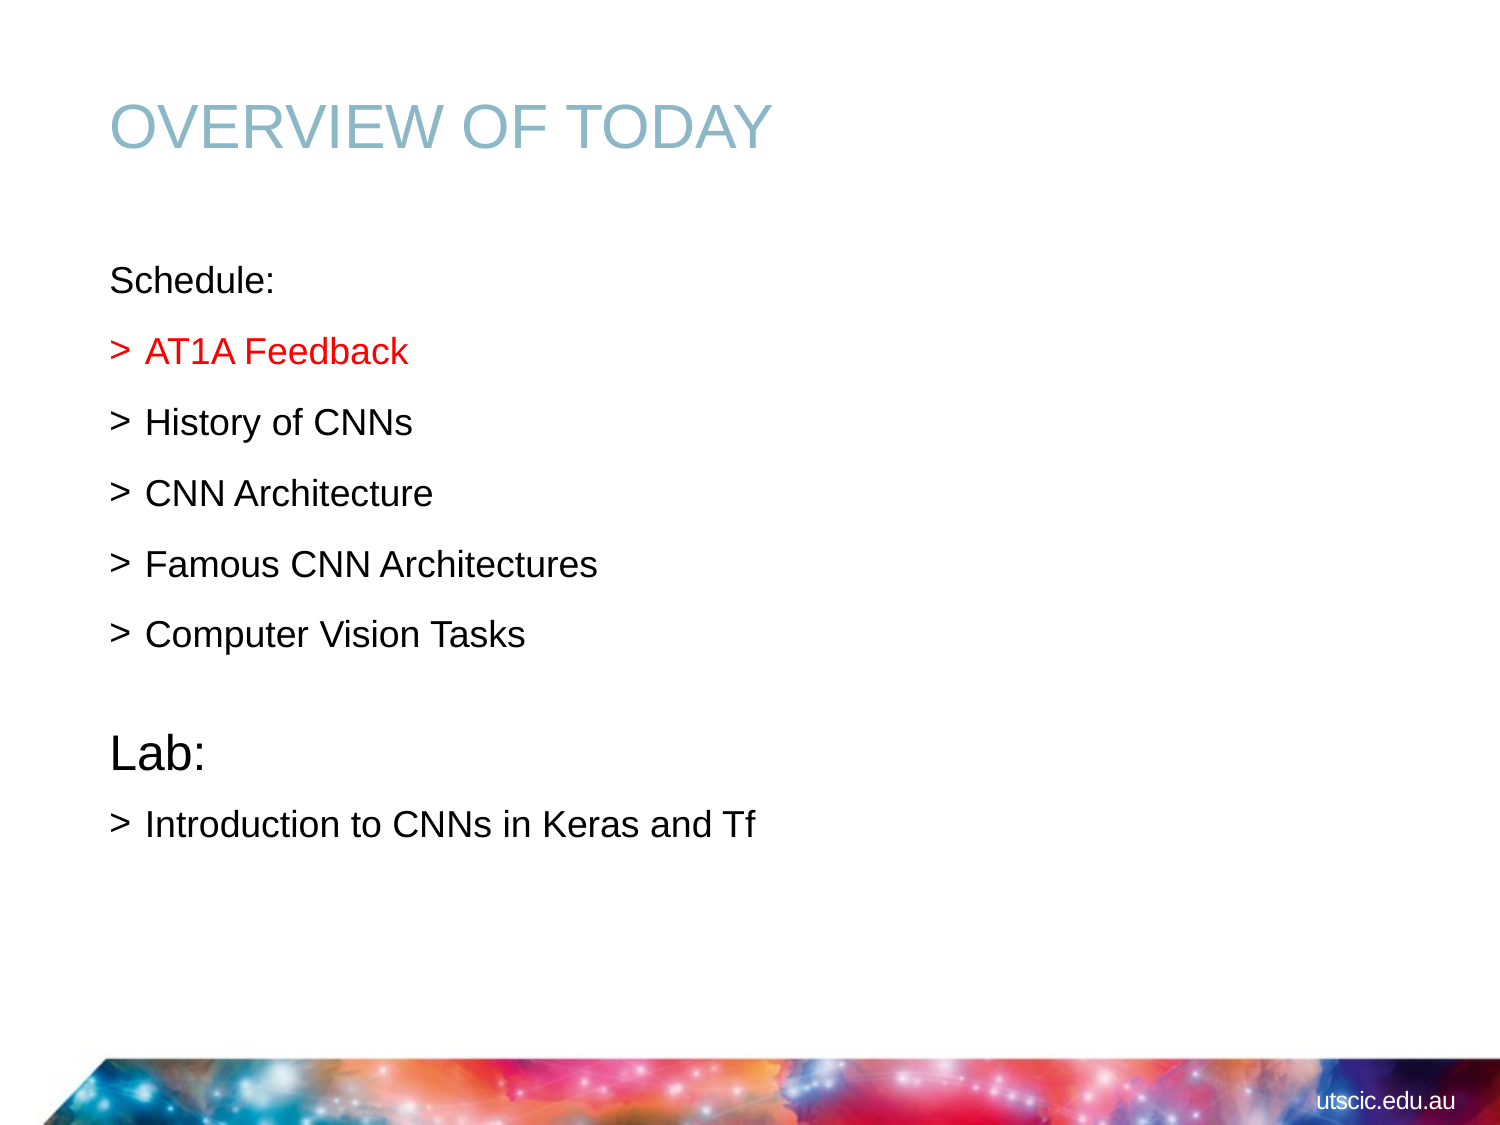

# OVERVIEW of Today
Schedule:
AT1A Feedback
History of CNNs
CNN Architecture
Famous CNN Architectures
Computer Vision Tasks
Lab:
Introduction to CNNs in Keras and Tf
utscic.edu.au